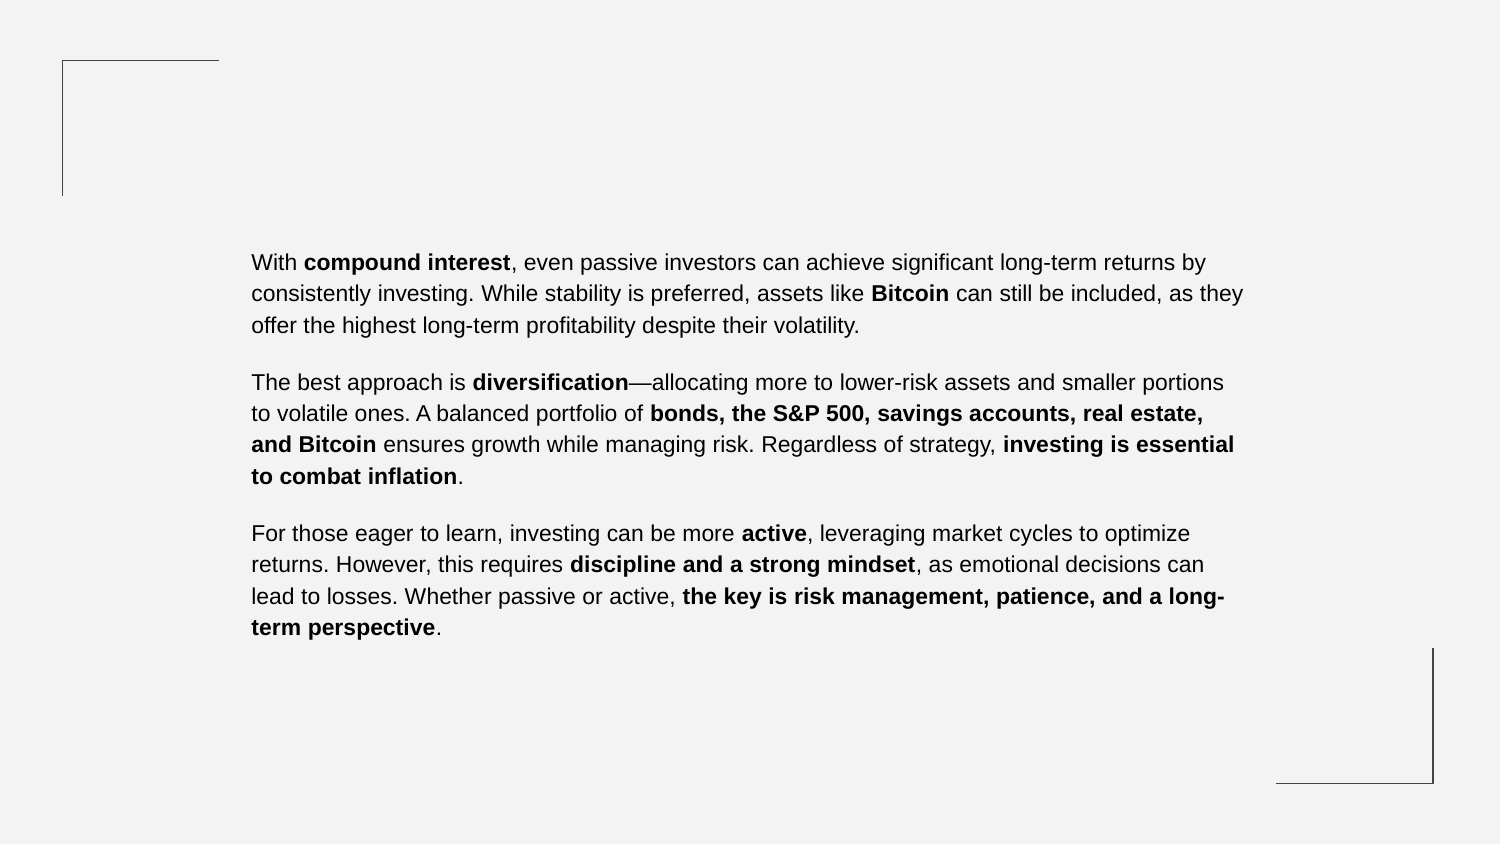

With compound interest, even passive investors can achieve significant long-term returns by consistently investing. While stability is preferred, assets like Bitcoin can still be included, as they offer the highest long-term profitability despite their volatility.
The best approach is diversification—allocating more to lower-risk assets and smaller portions to volatile ones. A balanced portfolio of bonds, the S&P 500, savings accounts, real estate, and Bitcoin ensures growth while managing risk. Regardless of strategy, investing is essential to combat inflation.
For those eager to learn, investing can be more active, leveraging market cycles to optimize returns. However, this requires discipline and a strong mindset, as emotional decisions can lead to losses. Whether passive or active, the key is risk management, patience, and a long-term perspective.